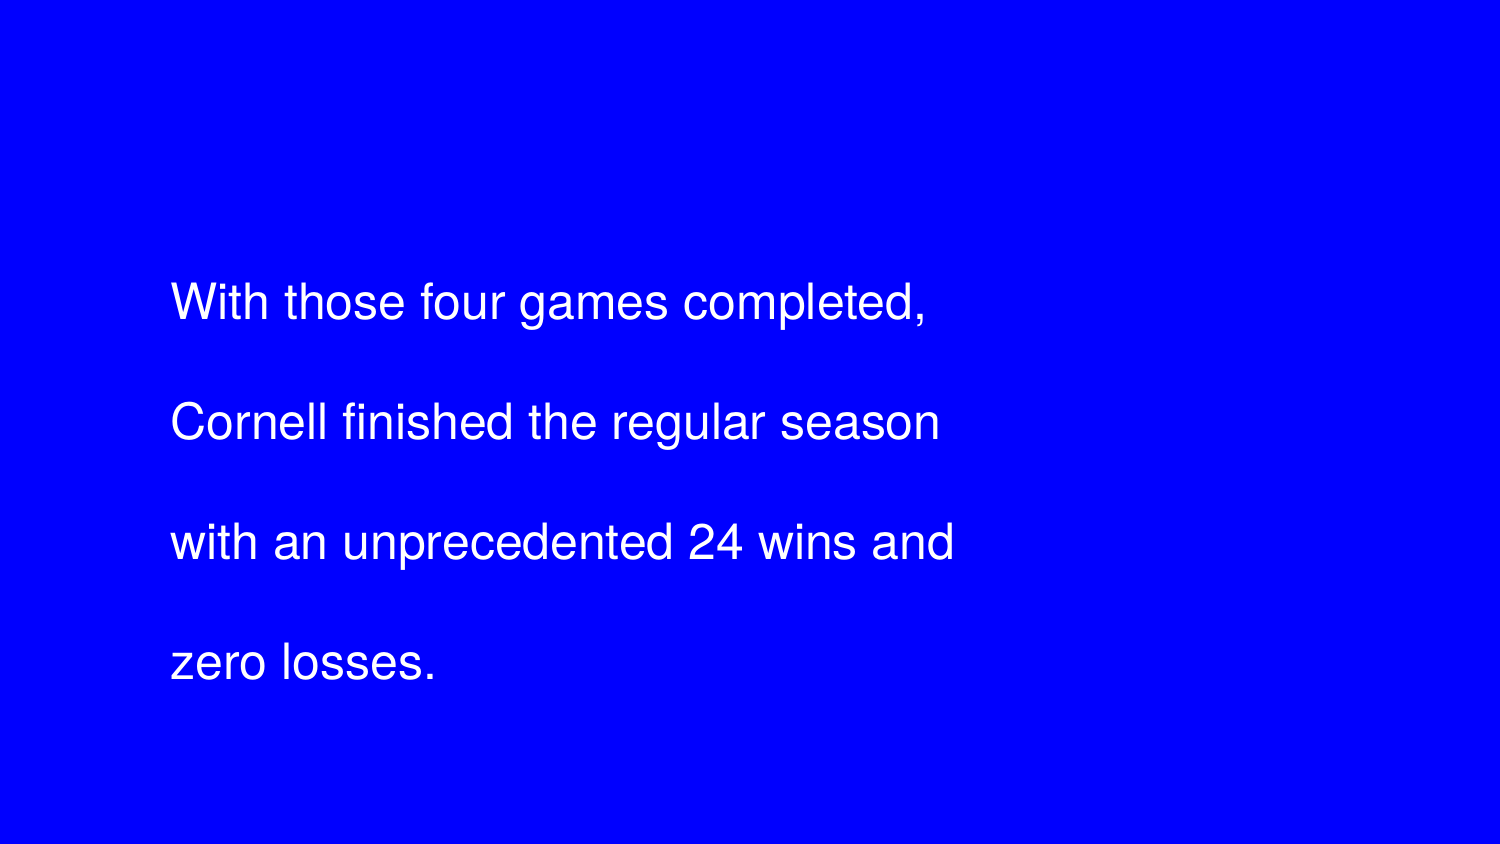

With those four games completed, Cornell finished the regular season with an unprecedented 24 wins and zero losses.